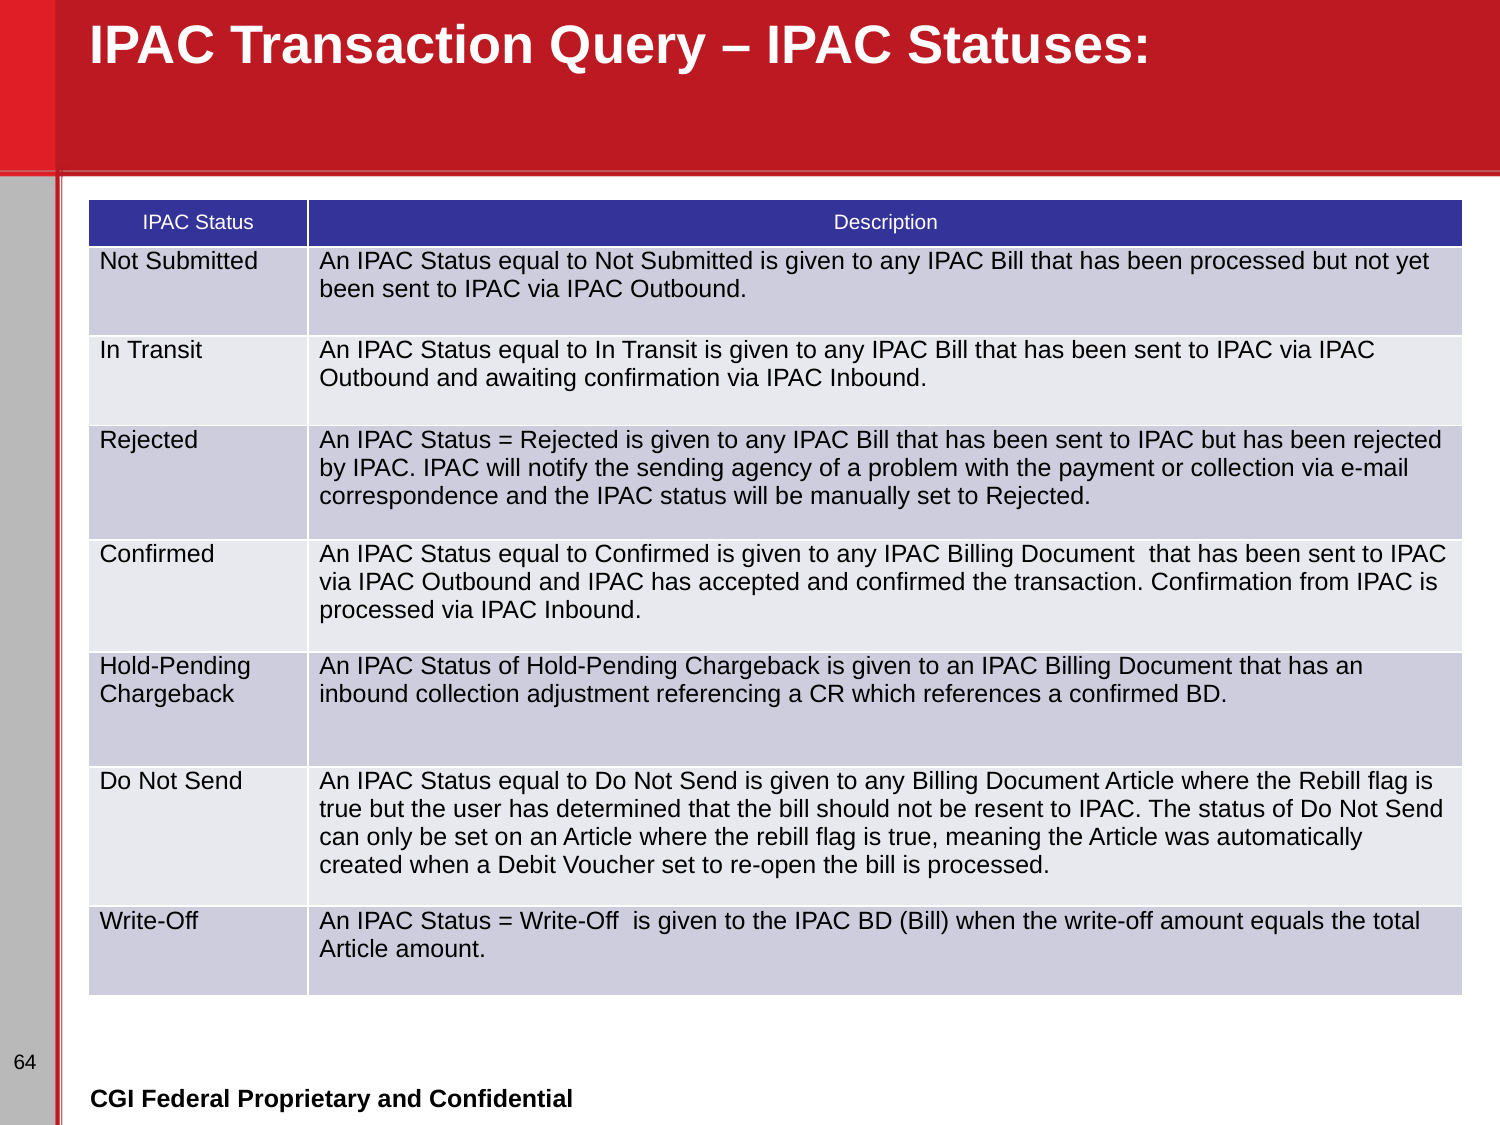

# IPAC Transaction Query – IPAC Statuses:
| IPAC Status | Description |
| --- | --- |
| Not Submitted | An IPAC Status equal to Not Submitted is given to any IPAC Bill that has been processed but not yet been sent to IPAC via IPAC Outbound. |
| In Transit | An IPAC Status equal to In Transit is given to any IPAC Bill that has been sent to IPAC via IPAC Outbound and awaiting confirmation via IPAC Inbound. |
| Rejected | An IPAC Status = Rejected is given to any IPAC Bill that has been sent to IPAC but has been rejected by IPAC. IPAC will notify the sending agency of a problem with the payment or collection via e-mail correspondence and the IPAC status will be manually set to Rejected. |
| Confirmed | An IPAC Status equal to Confirmed is given to any IPAC Billing Document that has been sent to IPAC via IPAC Outbound and IPAC has accepted and confirmed the transaction. Confirmation from IPAC is processed via IPAC Inbound. |
| Hold-Pending Chargeback | An IPAC Status of Hold-Pending Chargeback is given to an IPAC Billing Document that has an inbound collection adjustment referencing a CR which references a confirmed BD. |
| Do Not Send | An IPAC Status equal to Do Not Send is given to any Billing Document Article where the Rebill flag is true but the user has determined that the bill should not be resent to IPAC. The status of Do Not Send can only be set on an Article where the rebill flag is true, meaning the Article was automatically created when a Debit Voucher set to re-open the bill is processed. |
| Write-Off | An IPAC Status = Write-Off is given to the IPAC BD (Bill) when the write-off amount equals the total Article amount. |

64
CGI Federal Proprietary and Confidential